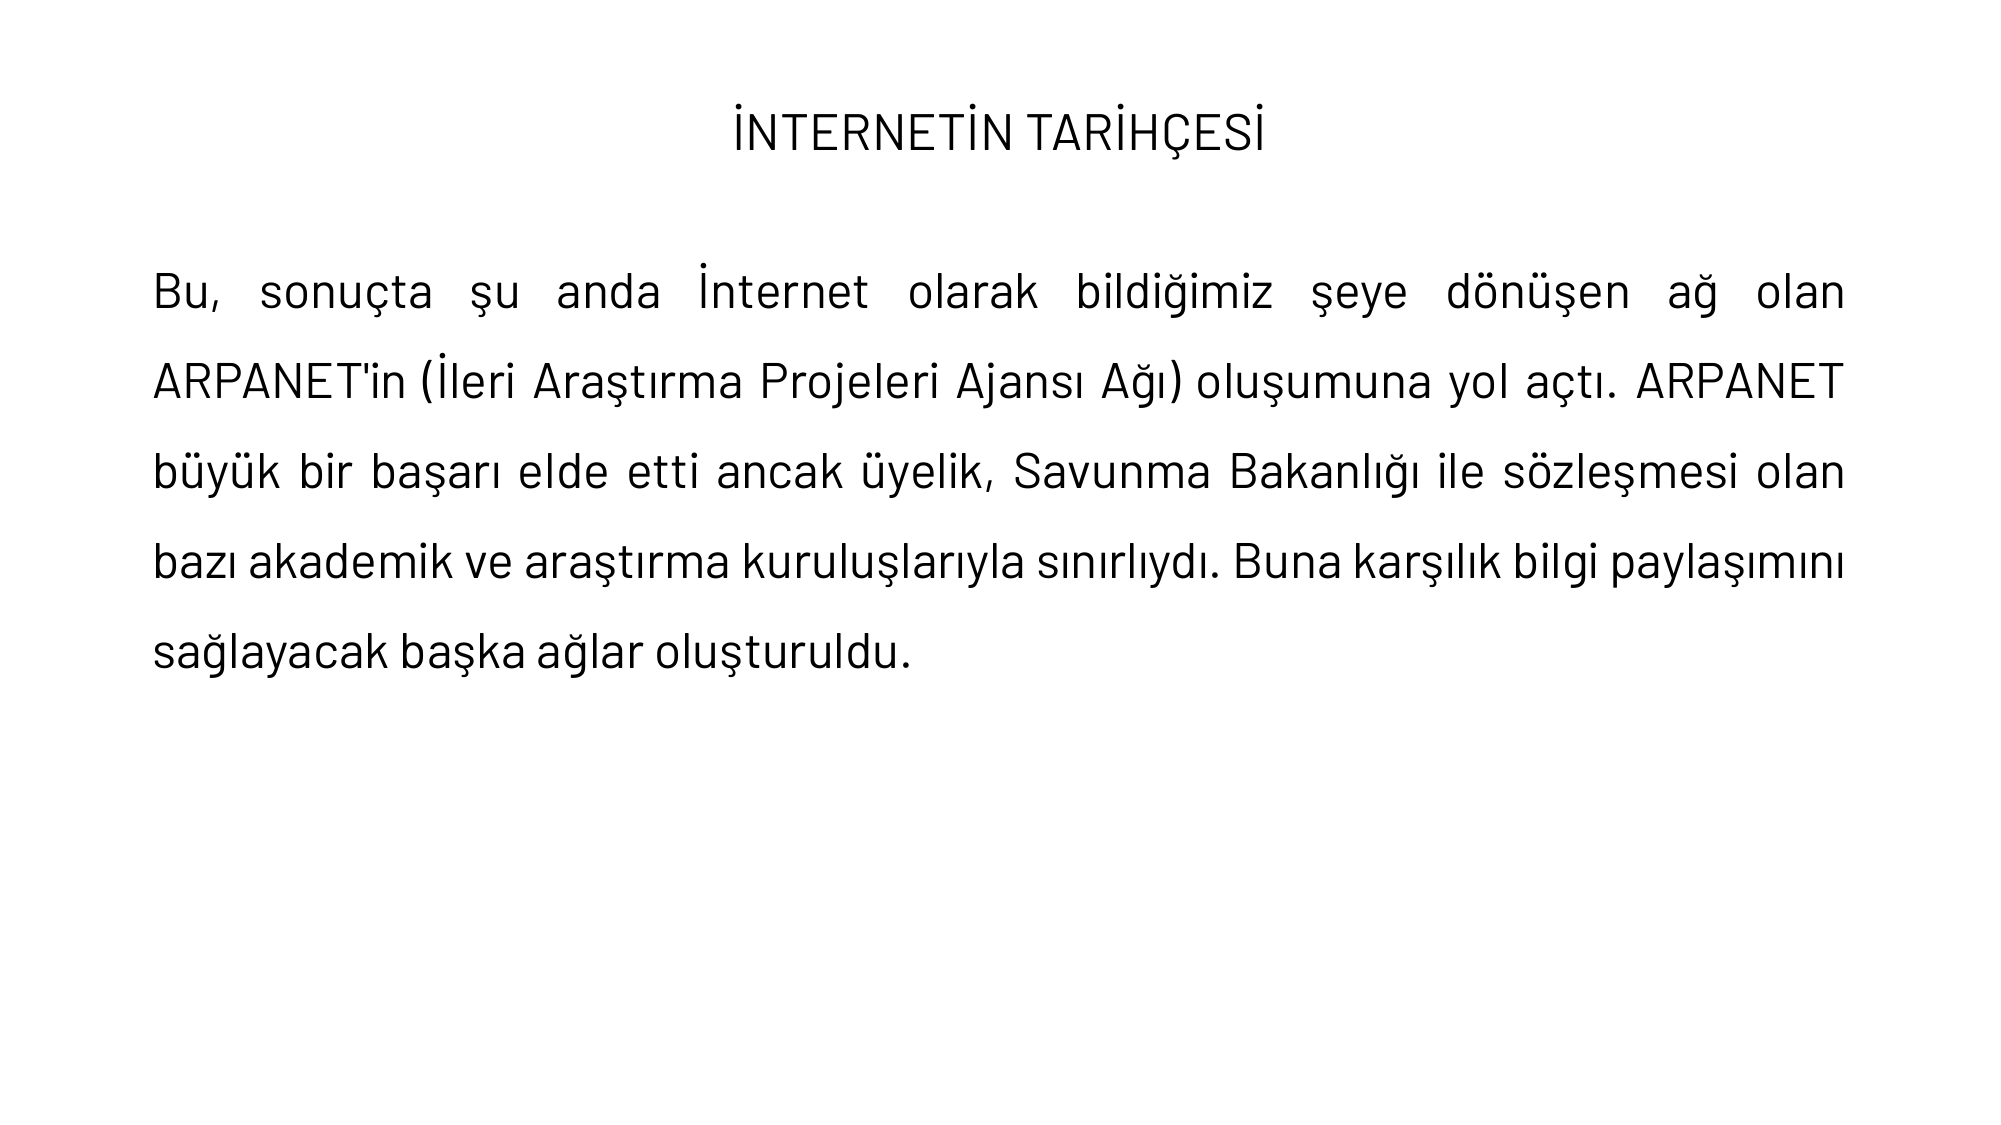

# İNTERNETİN TARİHÇESİ
Bu, sonuçta şu anda İnternet olarak bildiğimiz şeye dönüşen ağ olan ARPANET'in (İleri Araştırma Projeleri Ajansı Ağı) oluşumuna yol açtı. ARPANET büyük bir başarı elde etti ancak üyelik, Savunma Bakanlığı ile sözleşmesi olan bazı akademik ve araştırma kuruluşlarıyla sınırlıydı. Buna karşılık bilgi paylaşımını sağlayacak başka ağlar oluşturuldu.